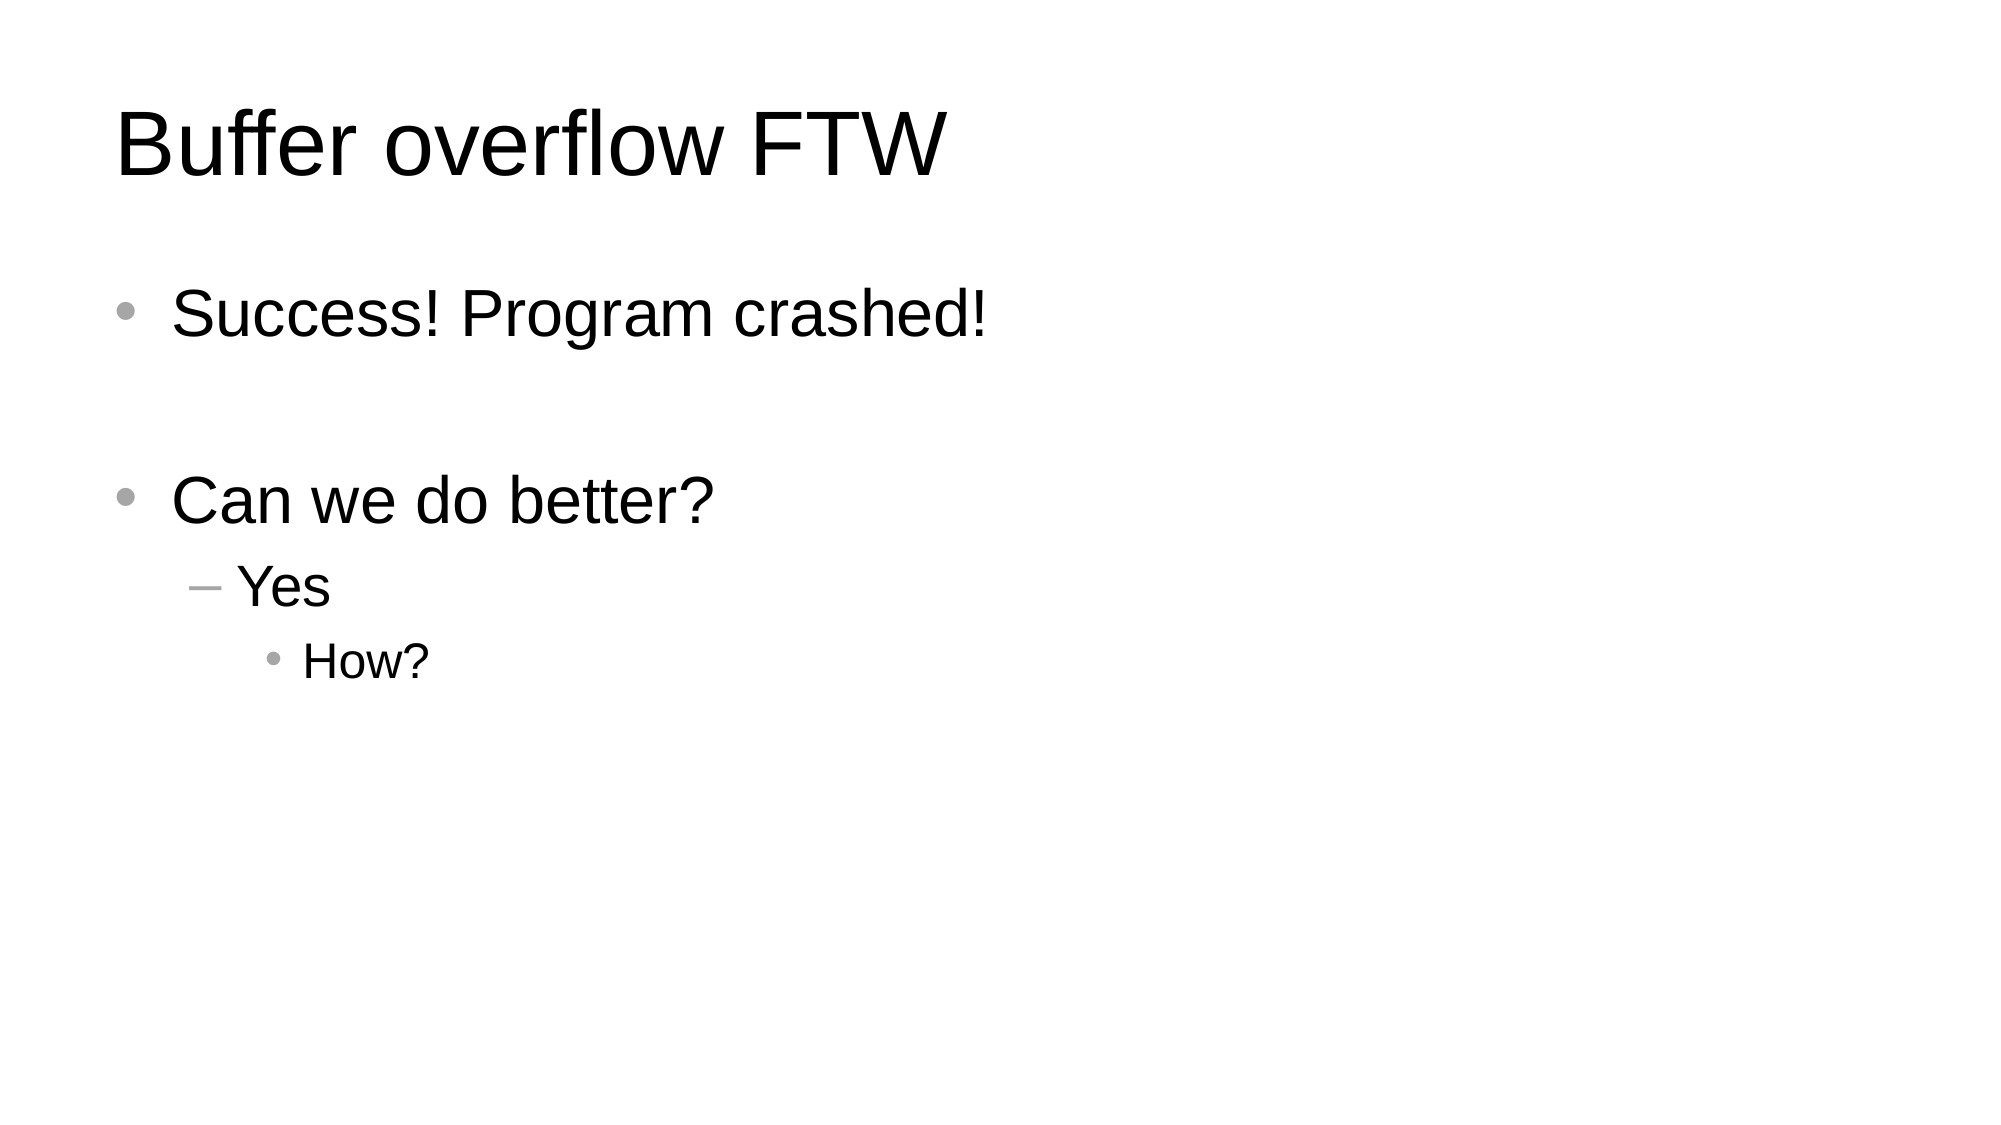

# Buffer overflow FTW
Success! Program crashed!

Can we do better?
Yes
How?